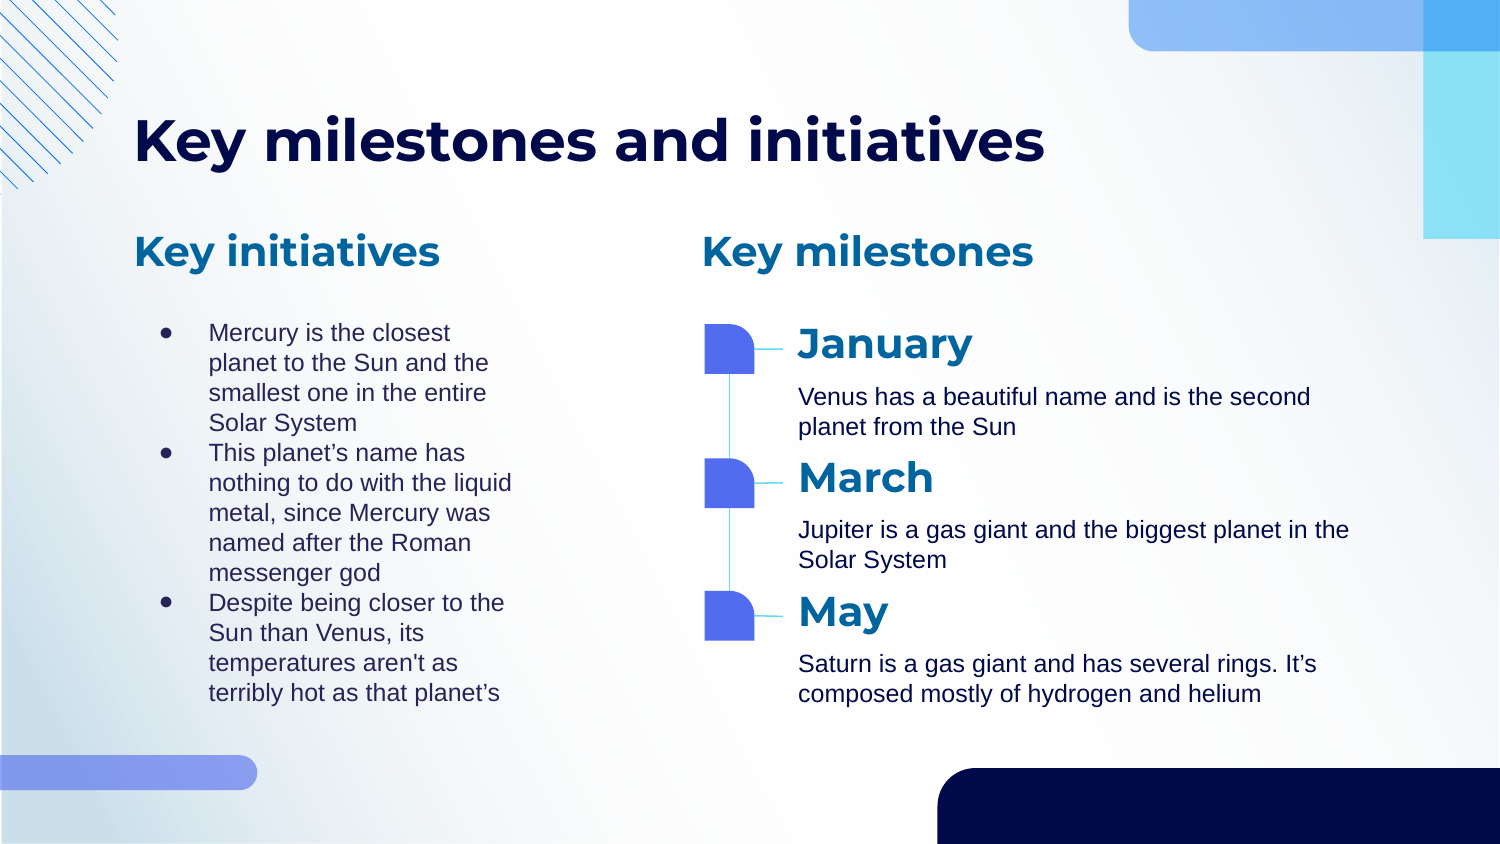

# Key milestones and initiatives
Key initiatives
Key milestones
Mercury is the closest planet to the Sun and the smallest one in the entire Solar System
This planet’s name has nothing to do with the liquid metal, since Mercury was named after the Roman messenger god
Despite being closer to the Sun than Venus, its temperatures aren't as terribly hot as that planet’s
January

Venus has a beautiful name and is the second planet from the Sun
March

Jupiter is a gas giant and the biggest planet in the Solar System
May

Saturn is a gas giant and has several rings. It’s composed mostly of hydrogen and helium